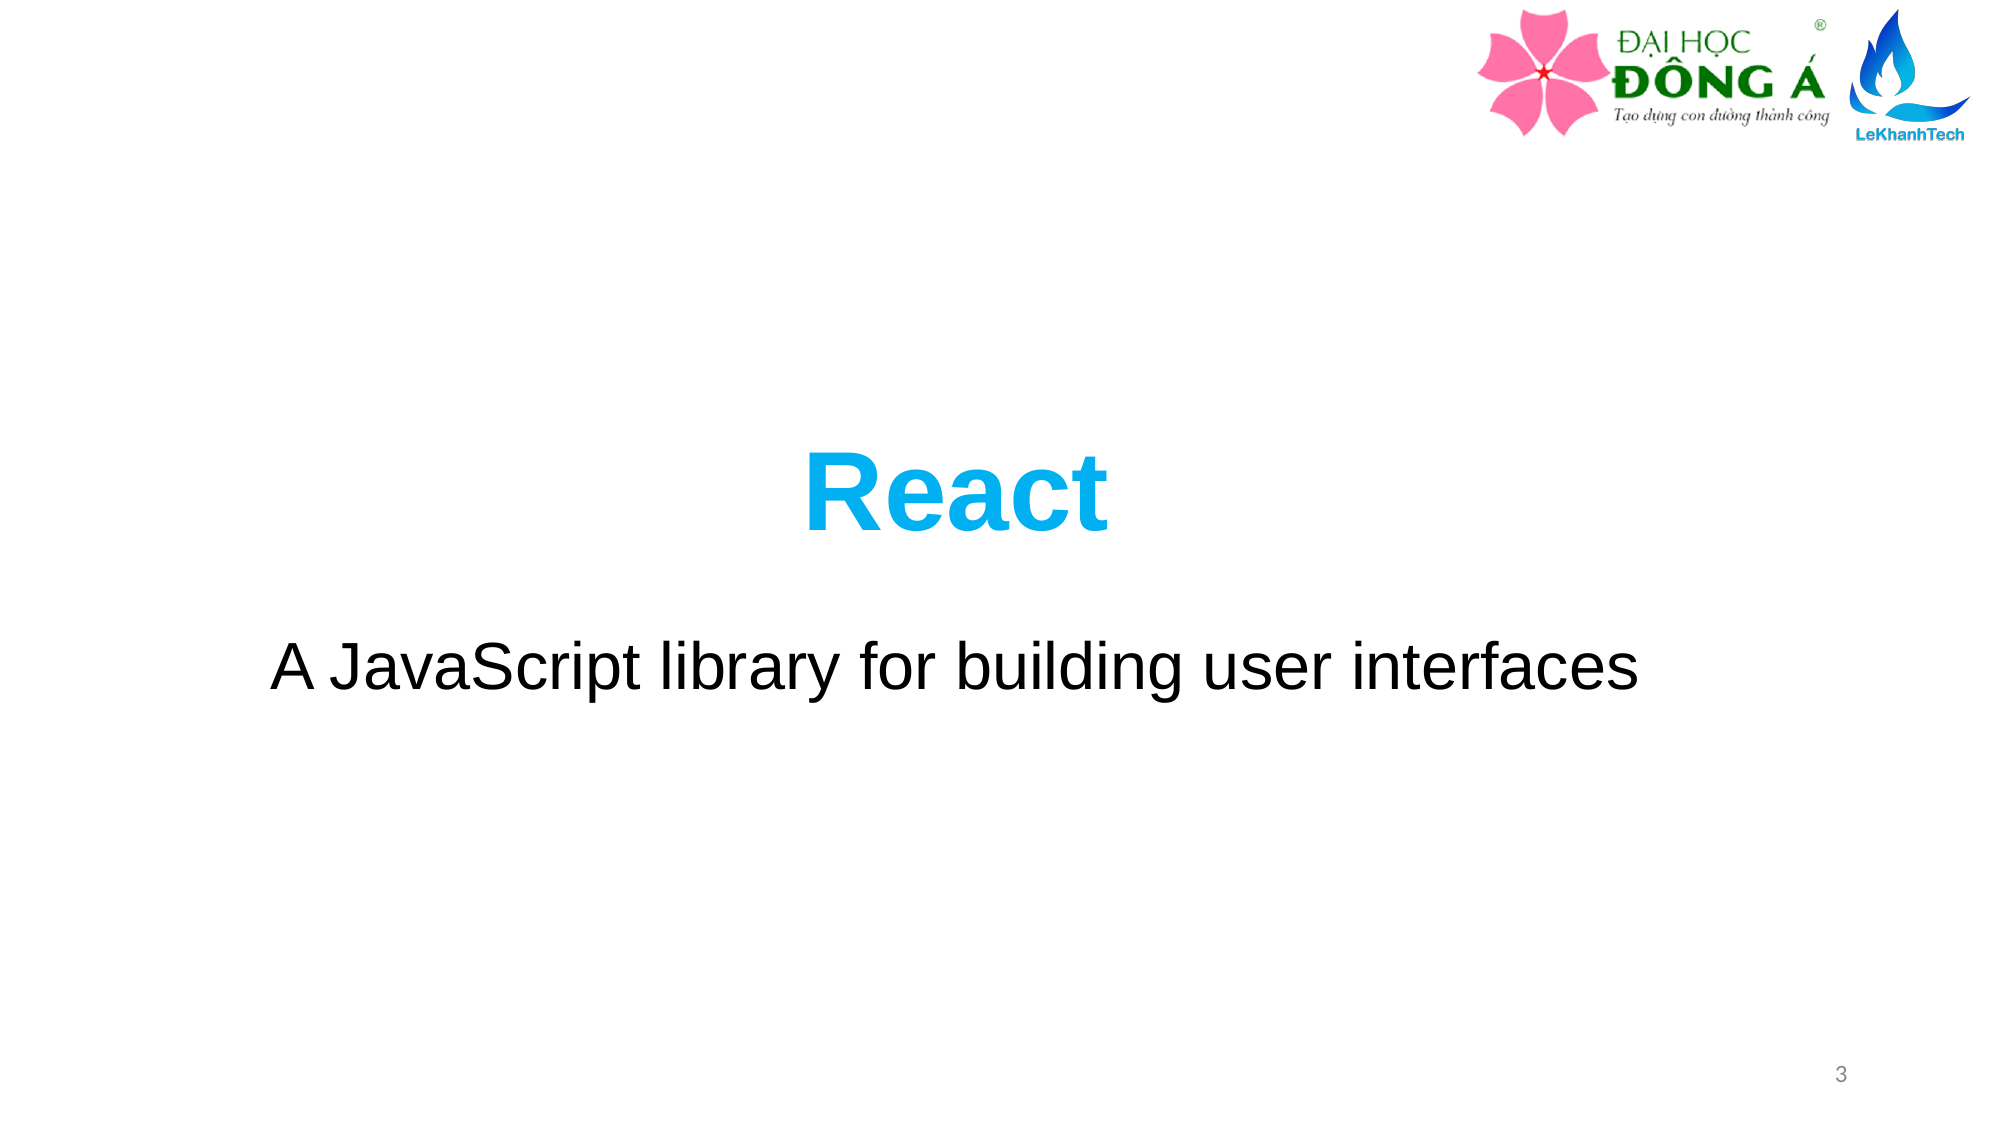

React
A JavaScript library for building user interfaces
3